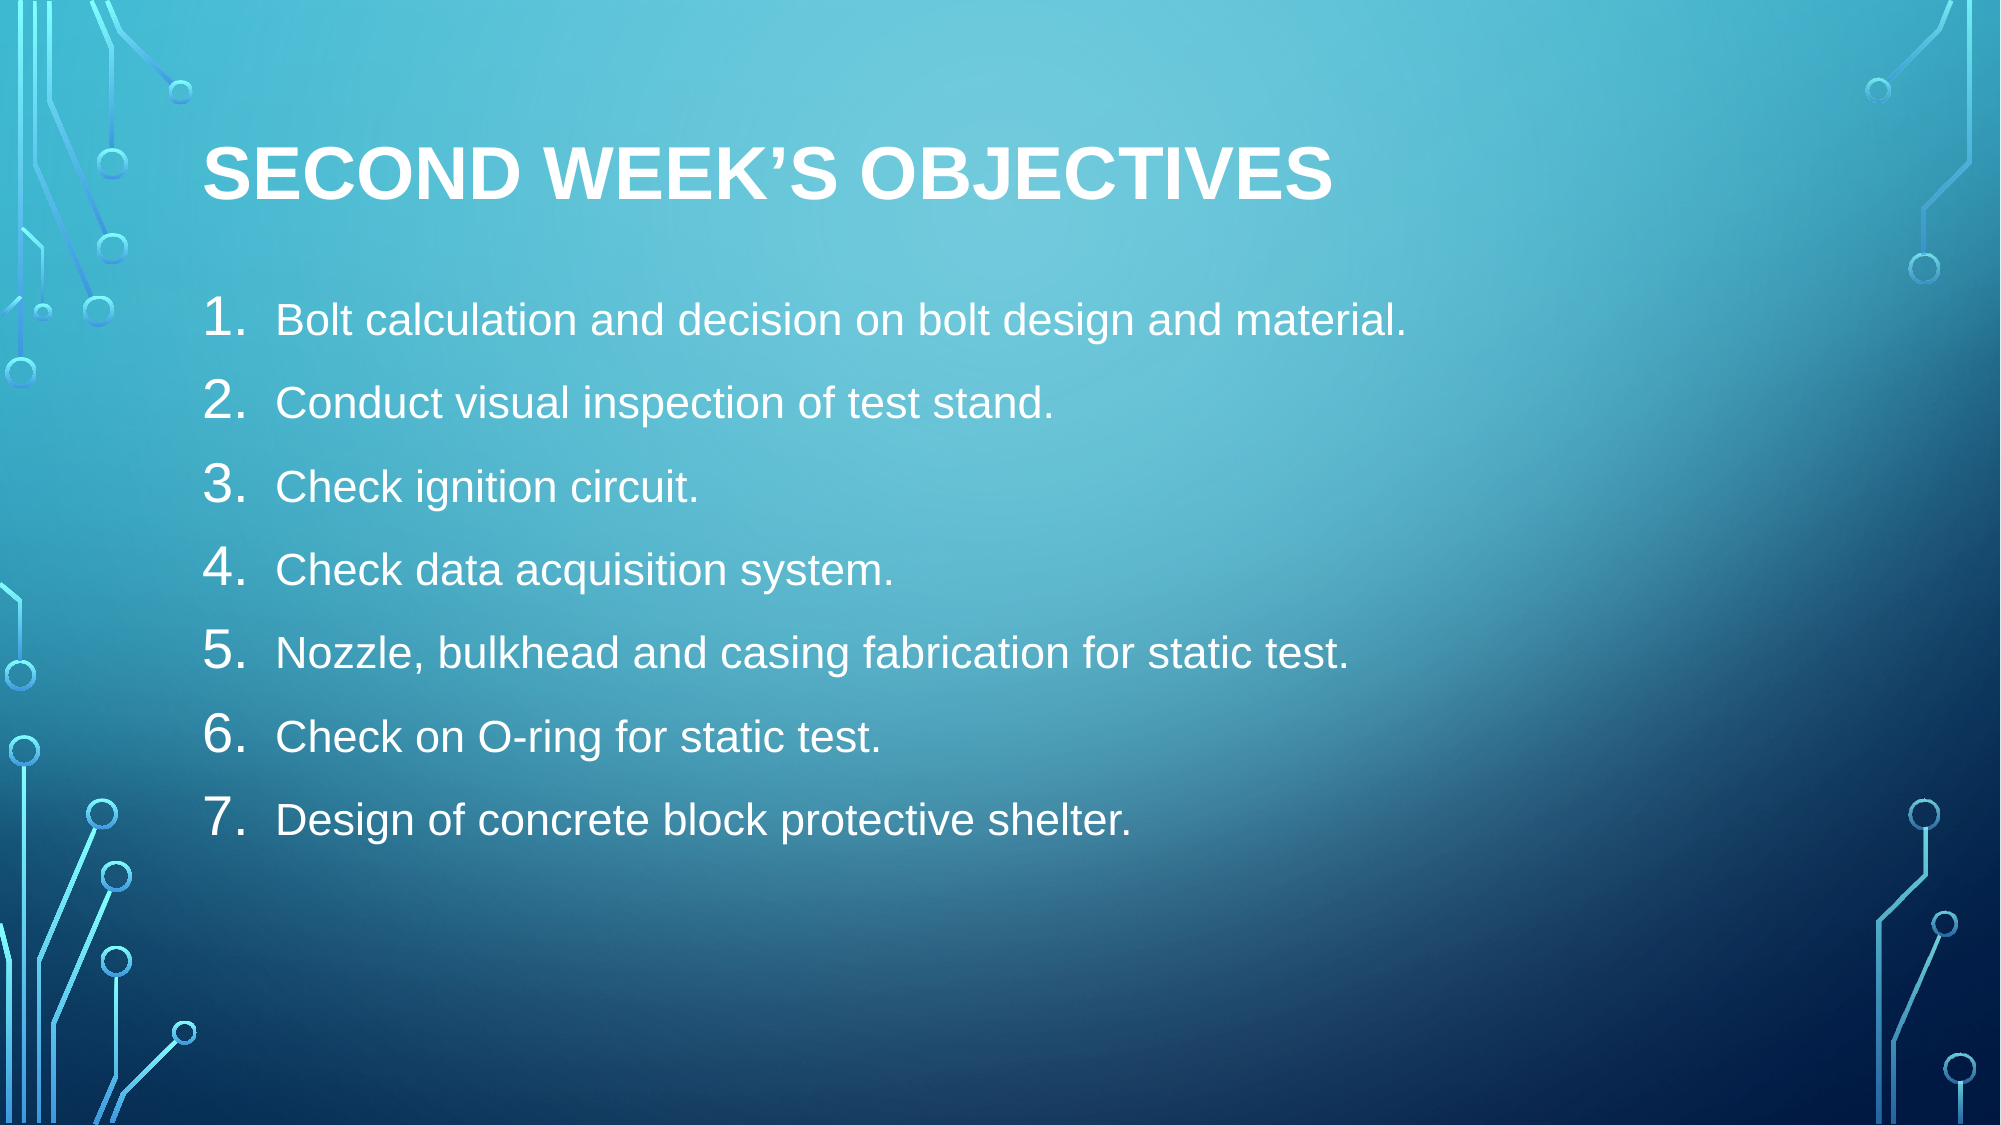

# SECOND WEEK’S OBJECTIVES
Bolt calculation and decision on bolt design and material.
Conduct visual inspection of test stand.
Check ignition circuit.
Check data acquisition system.
Nozzle, bulkhead and casing fabrication for static test.
Check on O-ring for static test.
Design of concrete block protective shelter.